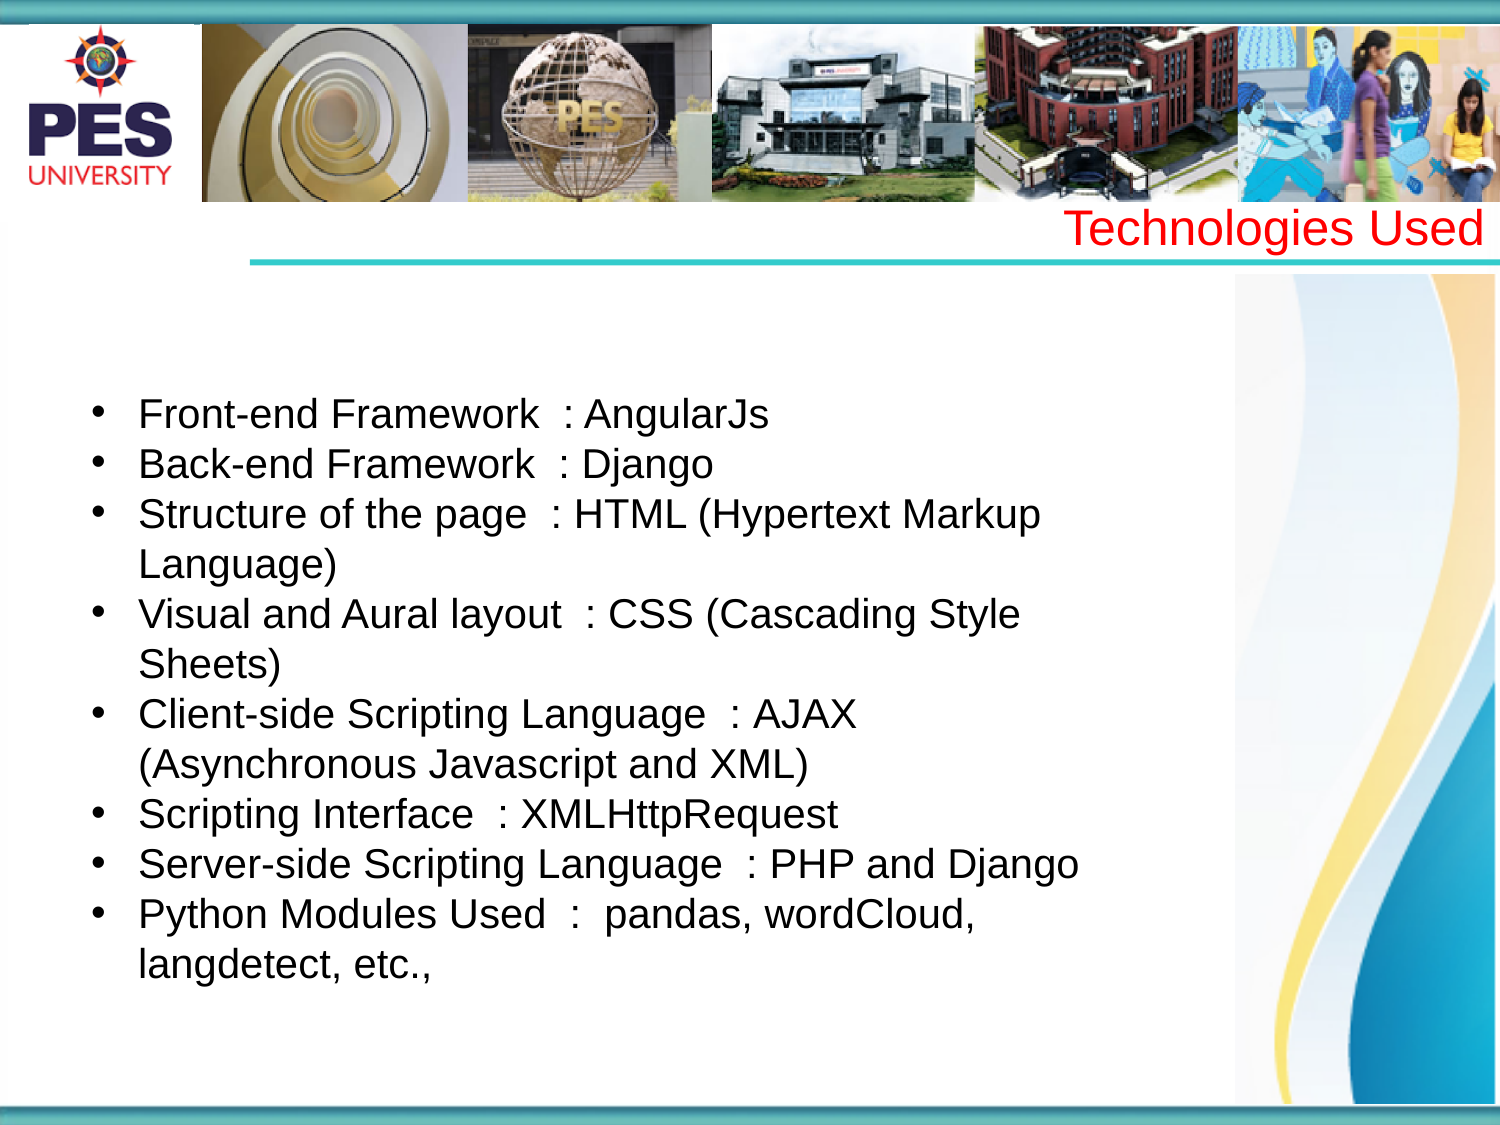

Technologies Used

Front-end Framework  : AngularJs
Back-end Framework  : Django
Structure of the page  : HTML (Hypertext Markup Language)
Visual and Aural layout  : CSS (Cascading Style Sheets)
Client-side Scripting Language  : AJAX (Asynchronous Javascript and XML)
Scripting Interface  : XMLHttpRequest
Server-side Scripting Language  : PHP and Django
Python Modules Used  :  pandas, wordCloud, langdetect, etc.,